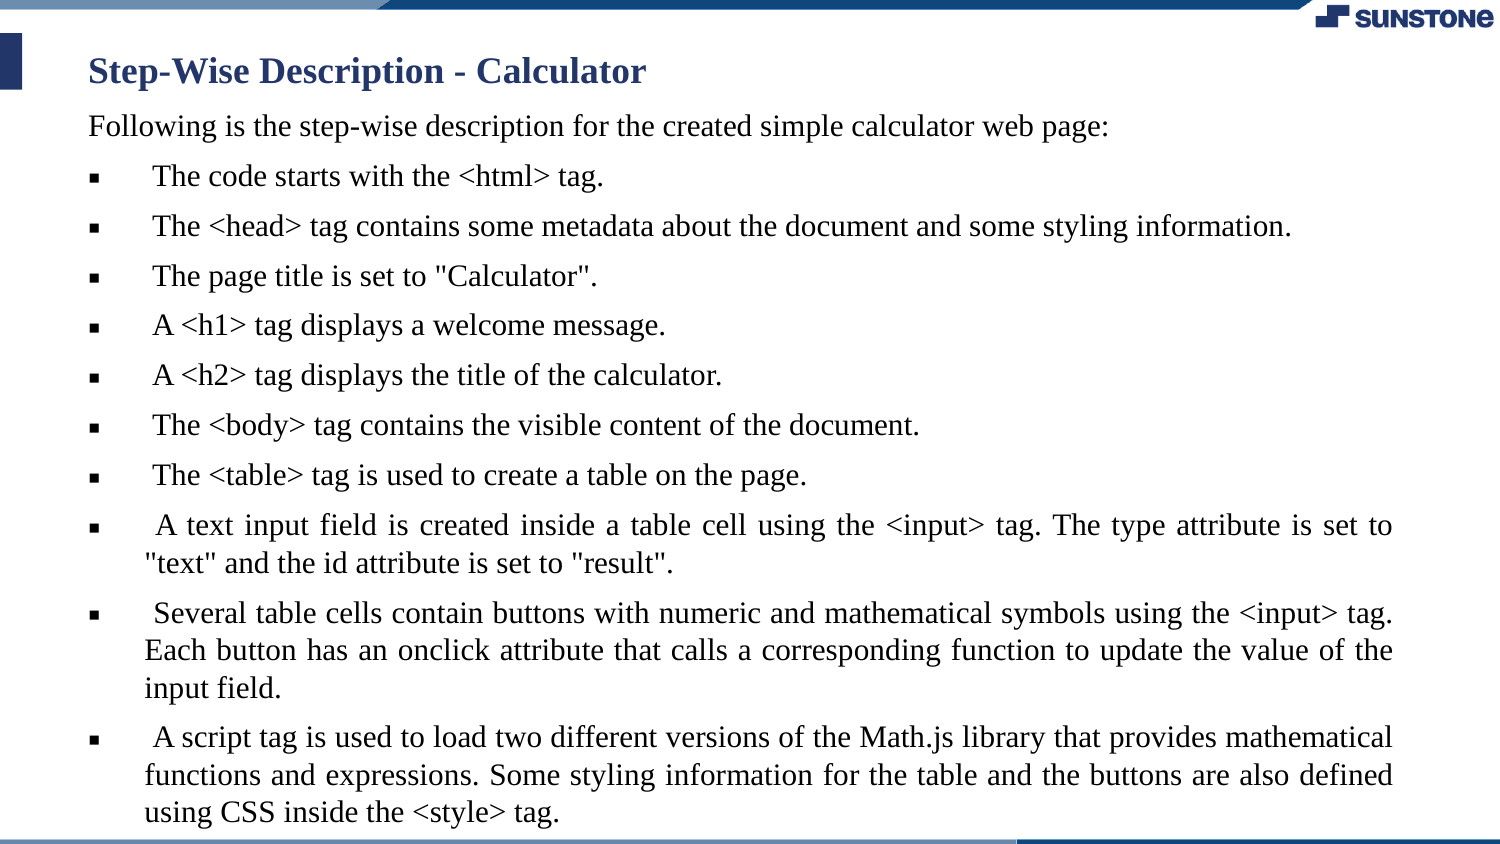

Step-Wise Description - Calculator
Following is the step-wise description for the created simple calculator web page:
 The code starts with the <html> tag.
 The <head> tag contains some metadata about the document and some styling information.
 The page title is set to "Calculator".
 A <h1> tag displays a welcome message.
 A <h2> tag displays the title of the calculator.
 The <body> tag contains the visible content of the document.
 The <table> tag is used to create a table on the page.
 A text input field is created inside a table cell using the <input> tag. The type attribute is set to "text" and the id attribute is set to "result".
 Several table cells contain buttons with numeric and mathematical symbols using the <input> tag. Each button has an onclick attribute that calls a corresponding function to update the value of the input field.
 A script tag is used to load two different versions of the Math.js library that provides mathematical functions and expressions. Some styling information for the table and the buttons are also defined using CSS inside the <style> tag.